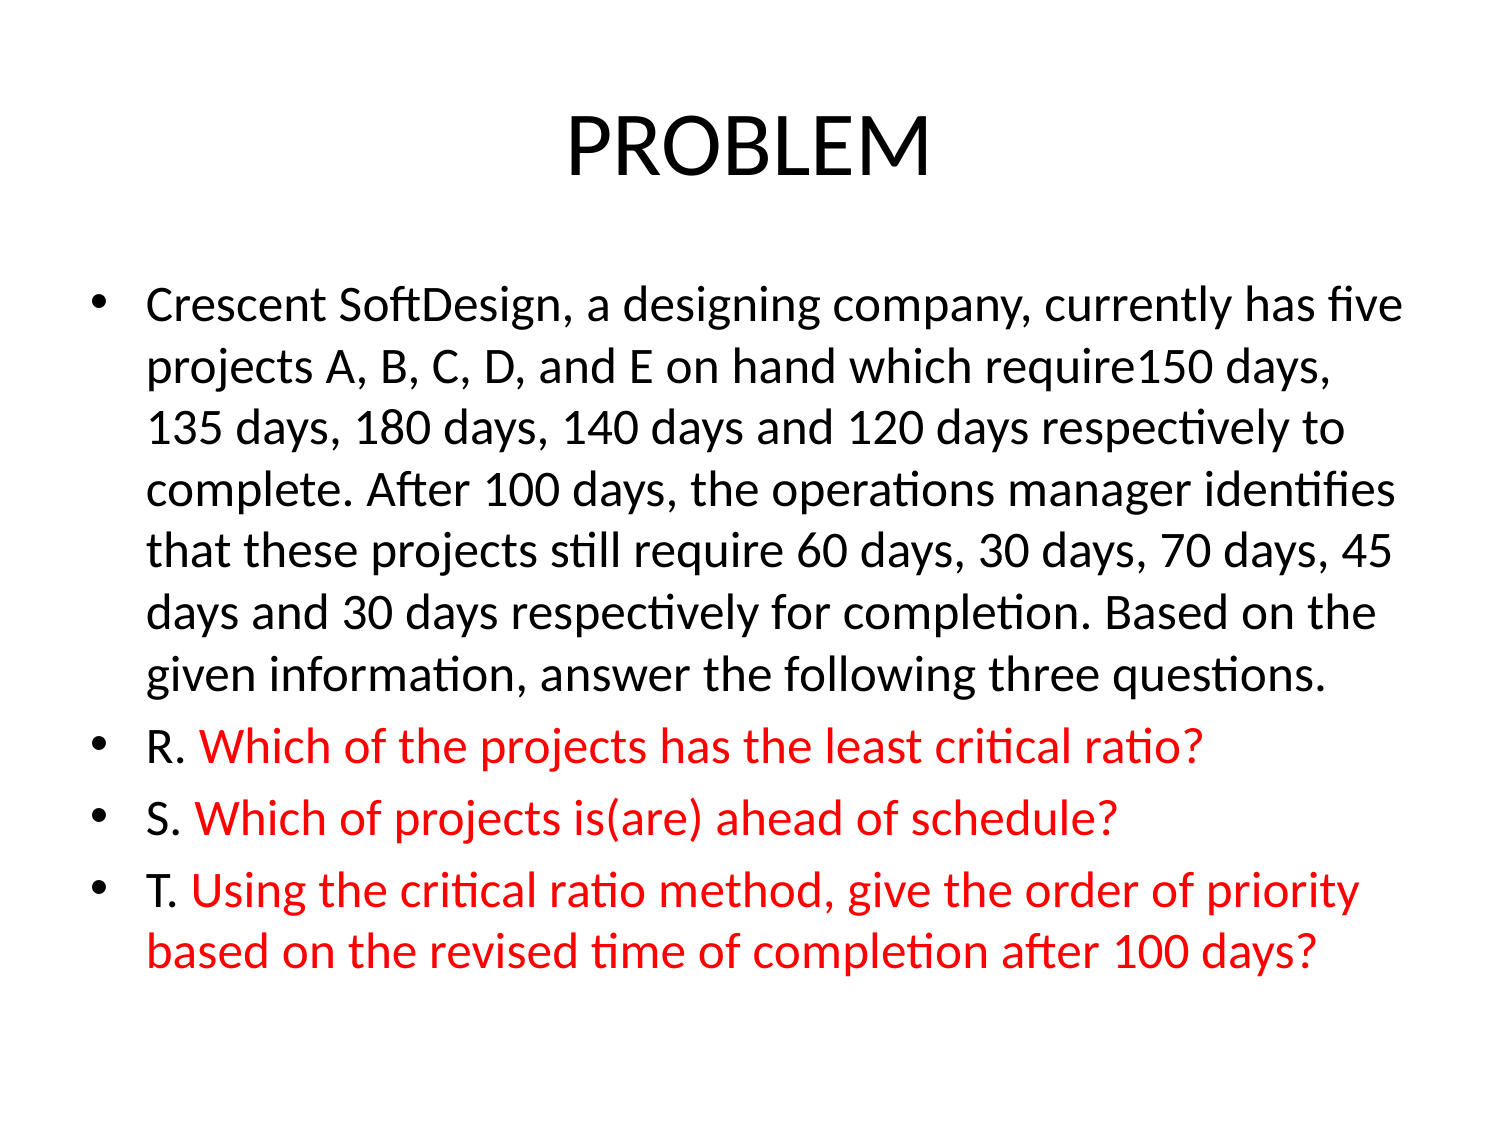

# PROBLEM
Crescent SoftDesign, a designing company, currently has five projects A, B, C, D, and E on hand which require150 days, 135 days, 180 days, 140 days and 120 days respectively to complete. After 100 days, the operations manager identifies that these projects still require 60 days, 30 days, 70 days, 45 days and 30 days respectively for completion. Based on the given information, answer the following three questions.
R. Which of the projects has the least critical ratio?
S. Which of projects is(are) ahead of schedule?
T. Using the critical ratio method, give the order of priority based on the revised time of completion after 100 days?